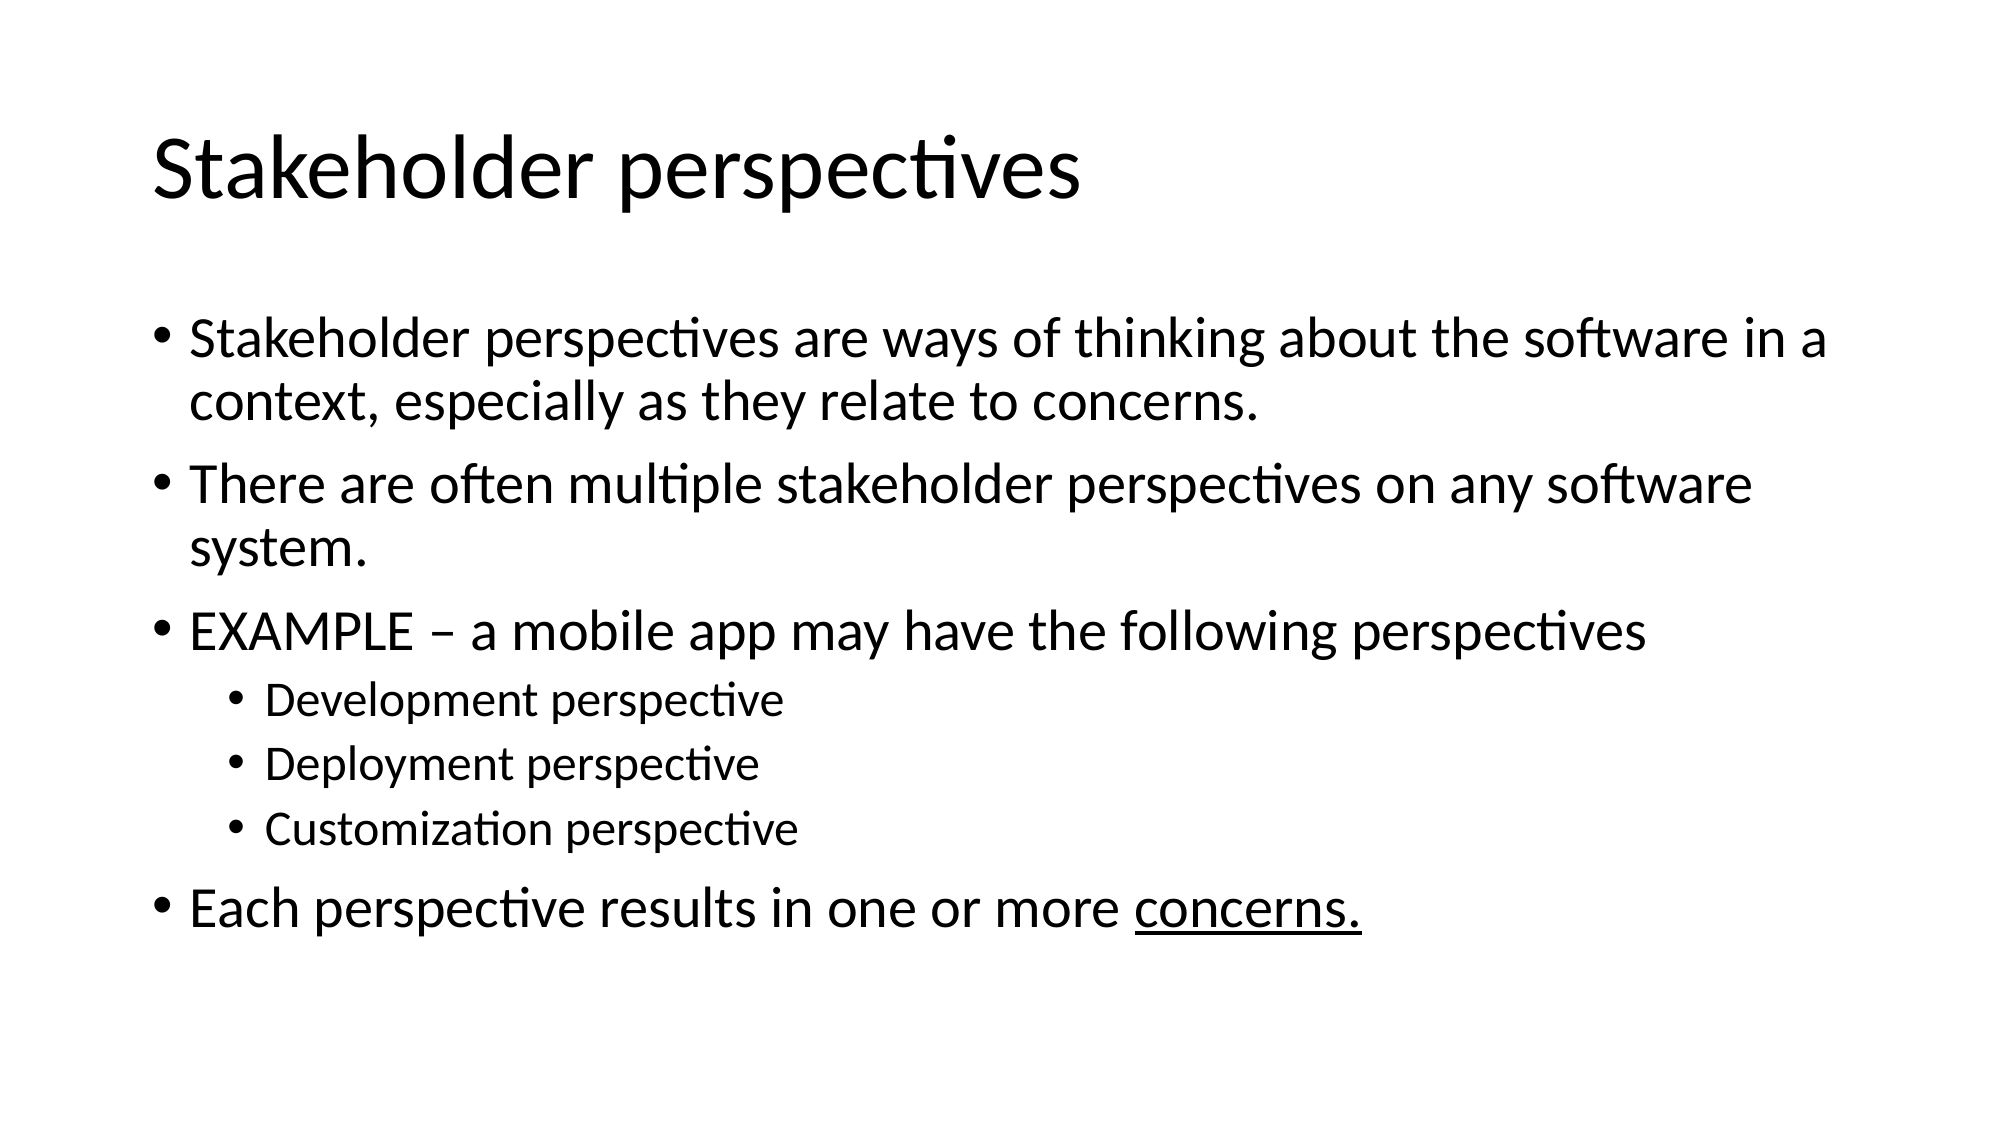

# Stakeholder perspectives
Stakeholder perspectives are ways of thinking about the software in a context, especially as they relate to concerns.
There are often multiple stakeholder perspectives on any software system.
EXAMPLE – a mobile app may have the following perspectives
Development perspective
Deployment perspective
Customization perspective
Each perspective results in one or more concerns.